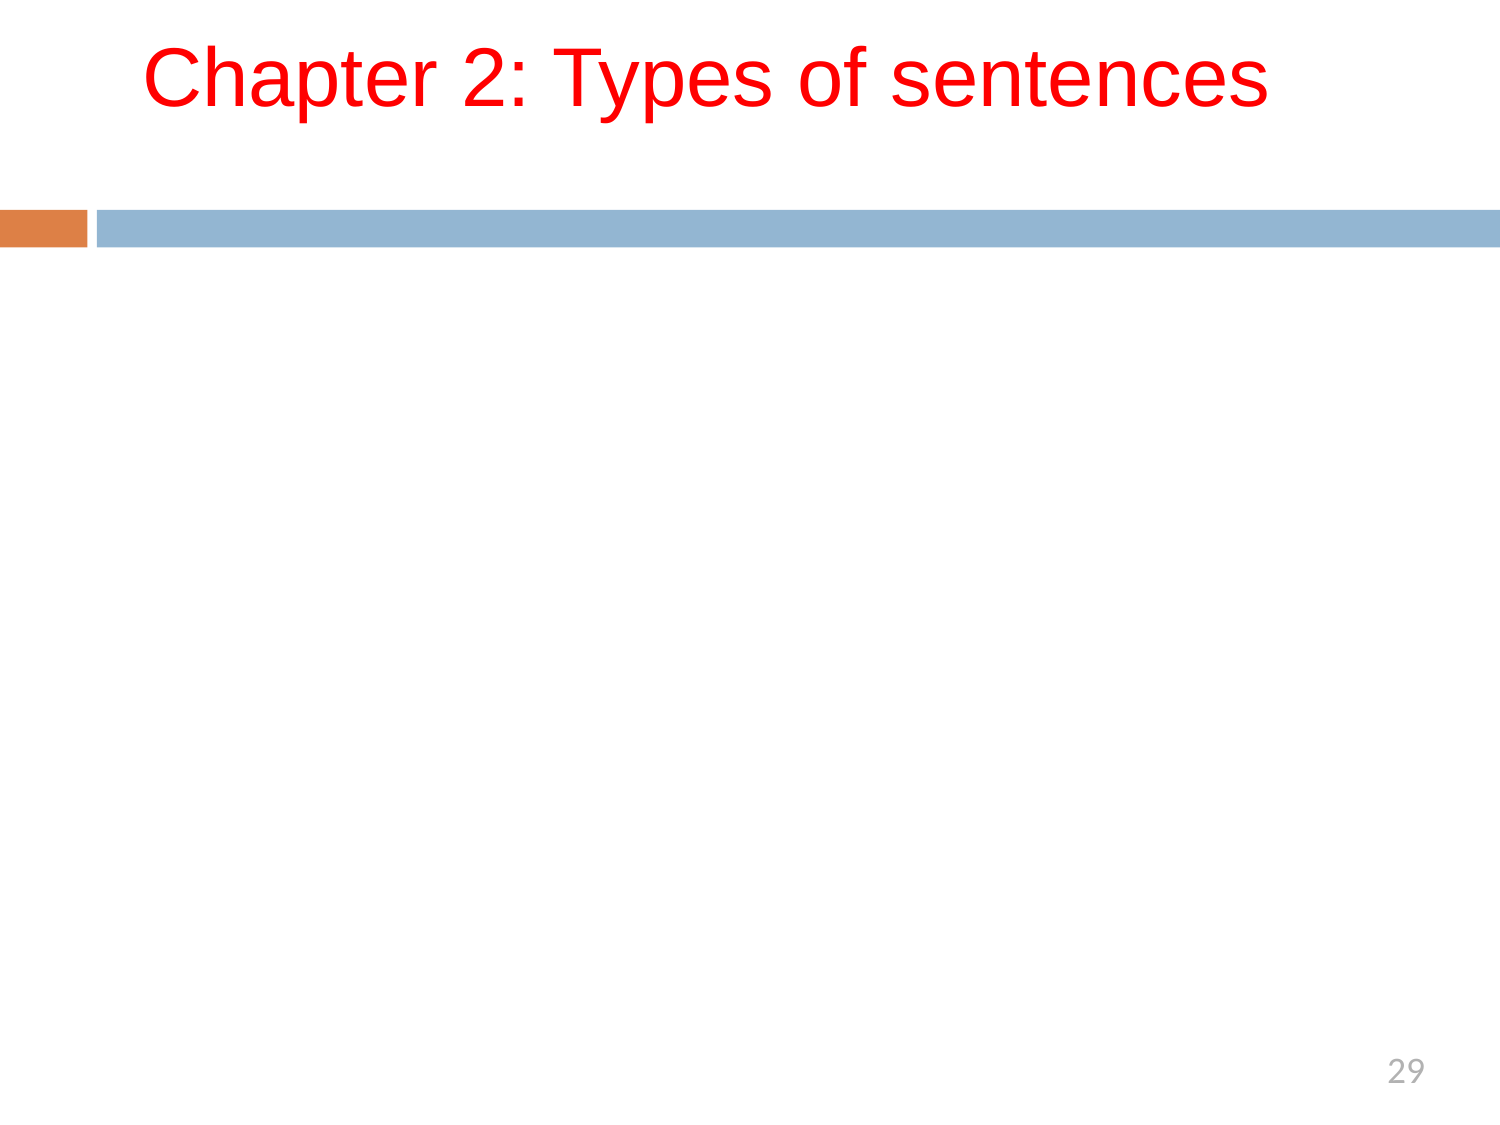

# Chapter 2: Types of sentences

29